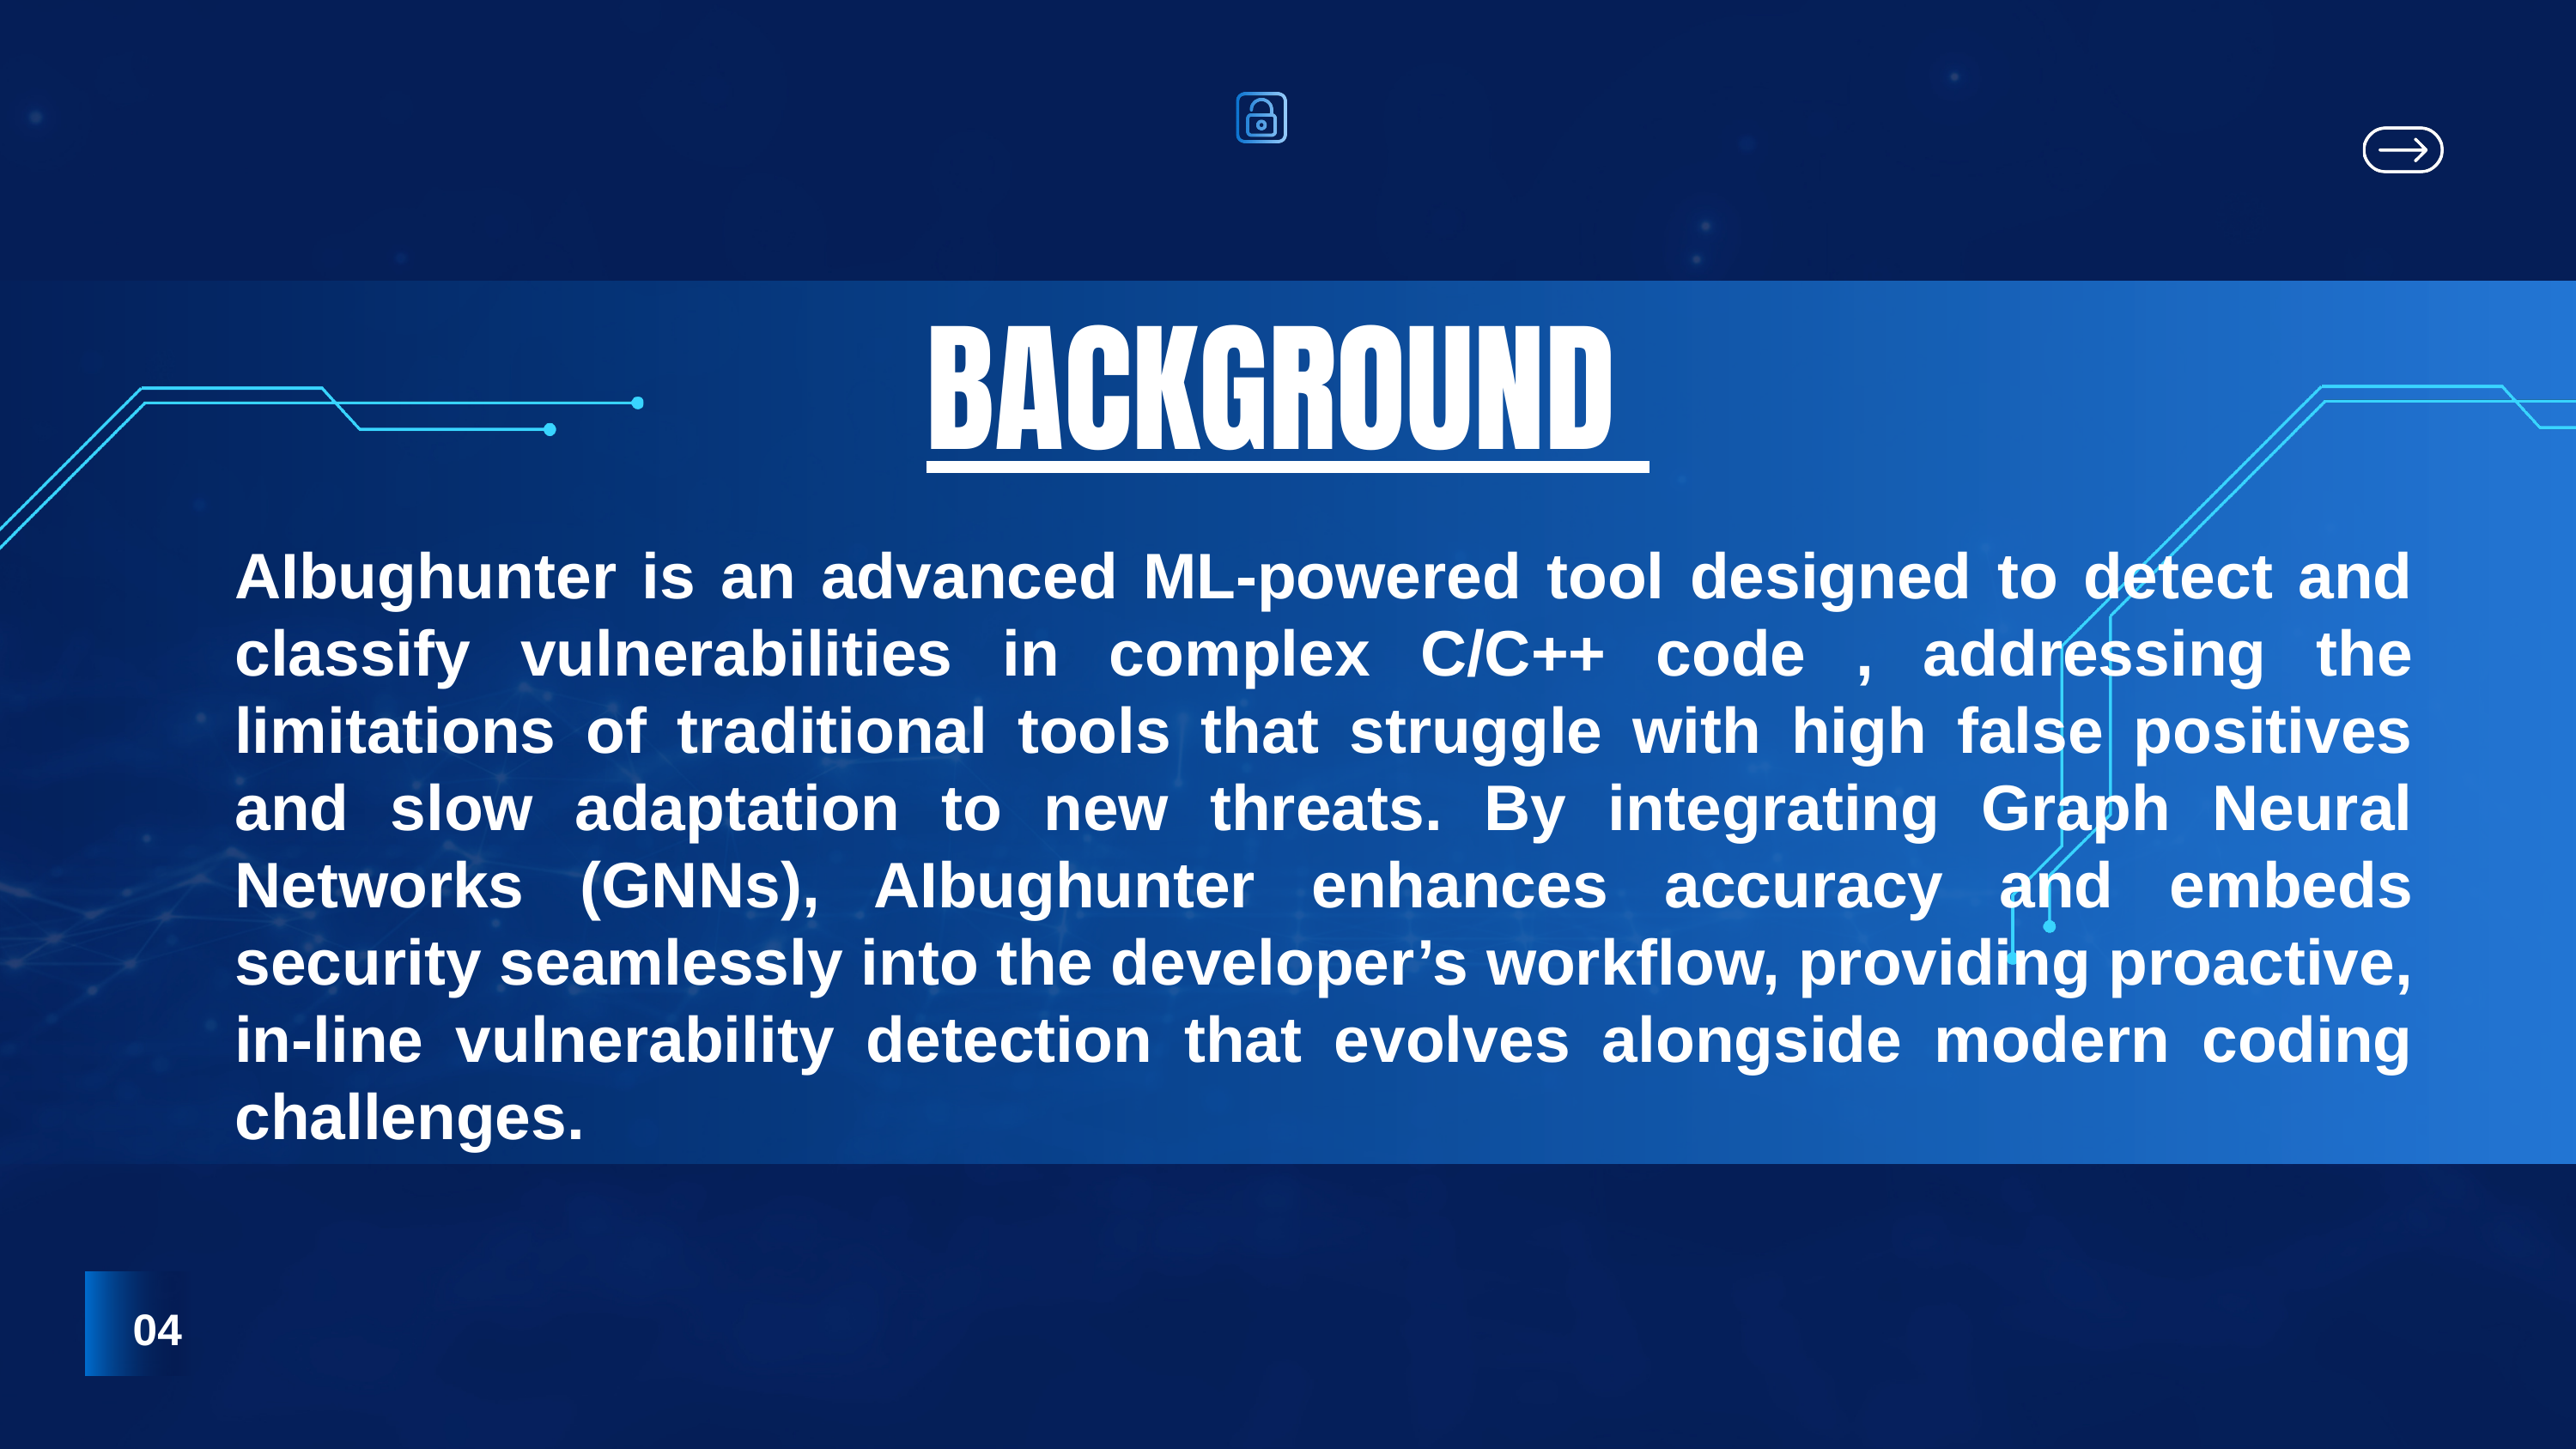

Thynk Unlimited

BACKGROUND

AIbughunter is an advanced ML-powered tool designed to detect and classify vulnerabilities in complex C/C++ code , addressing the limitations of traditional tools that struggle with high false positives and slow adaptation to new threats. By integrating Graph Neural Networks (GNNs), AIbughunter enhances accuracy and embeds security seamlessly into the developer’s workflow, providing proactive, in-line vulnerability detection that evolves alongside modern coding challenges.

04